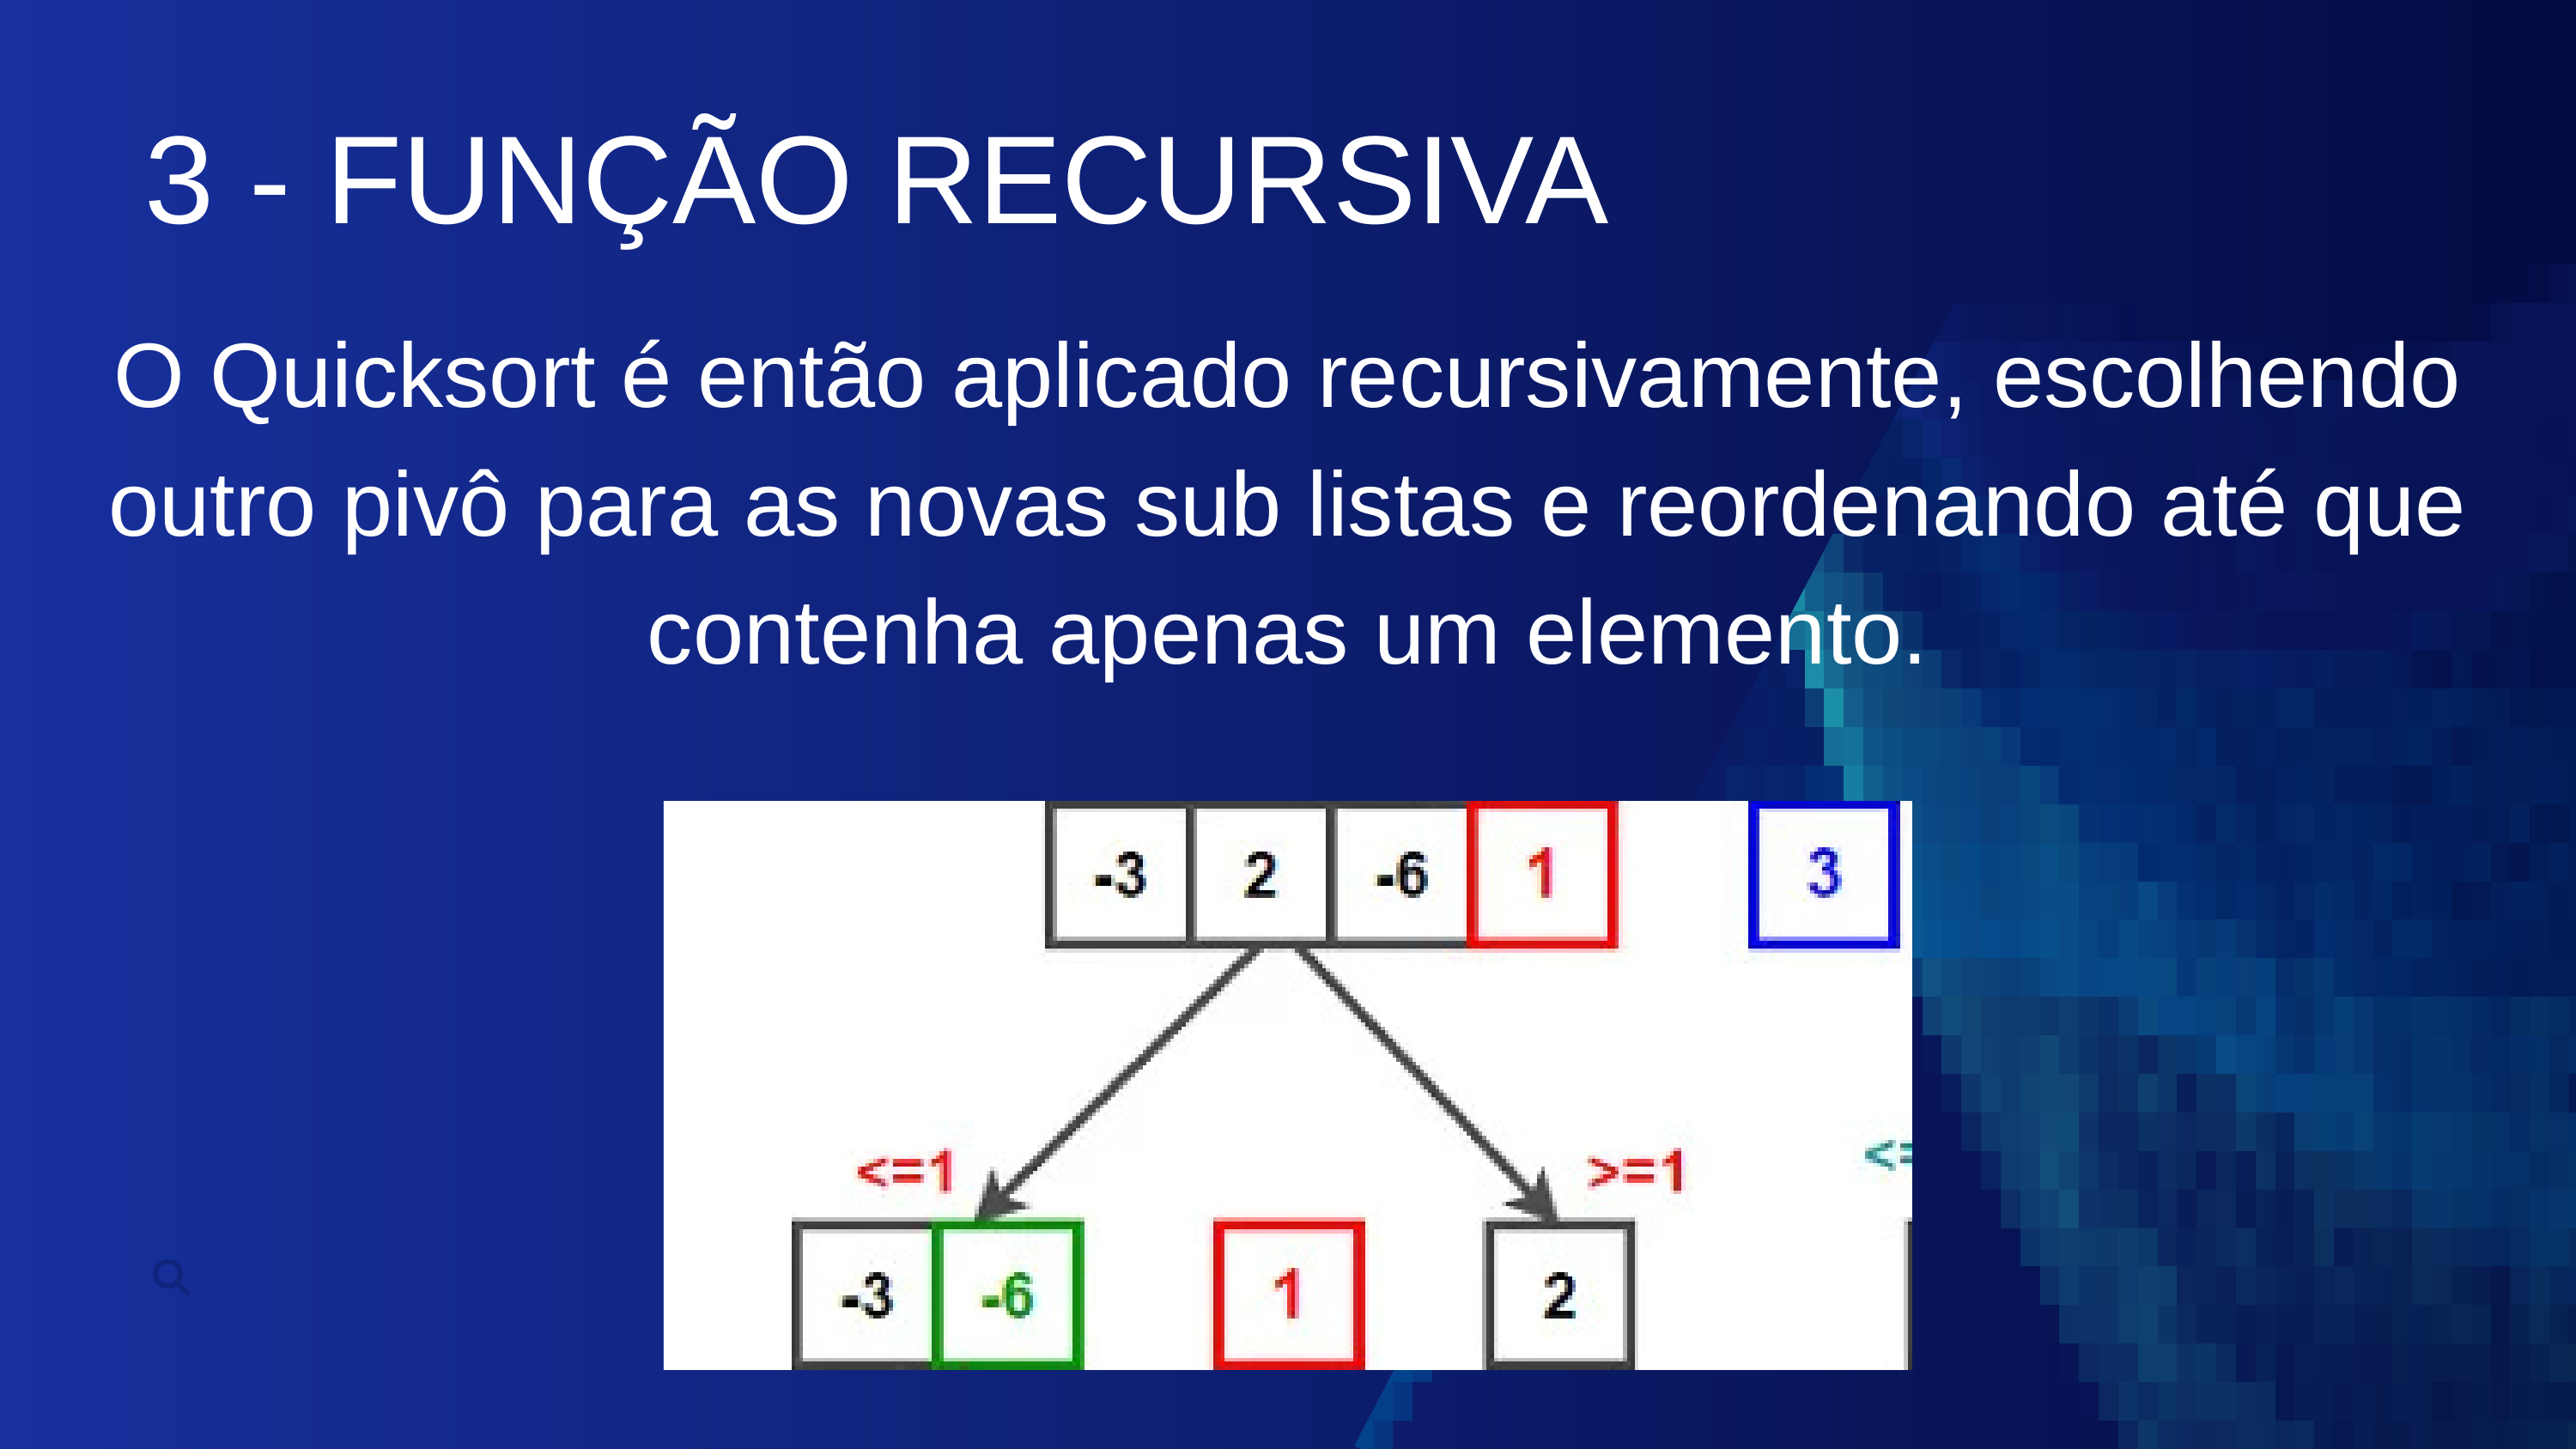

3 - FUNÇÃO RECURSIVA
O Quicksort é então aplicado recursivamente, escolhendo outro pivô para as novas sub listas e reordenando até que contenha apenas um elemento.